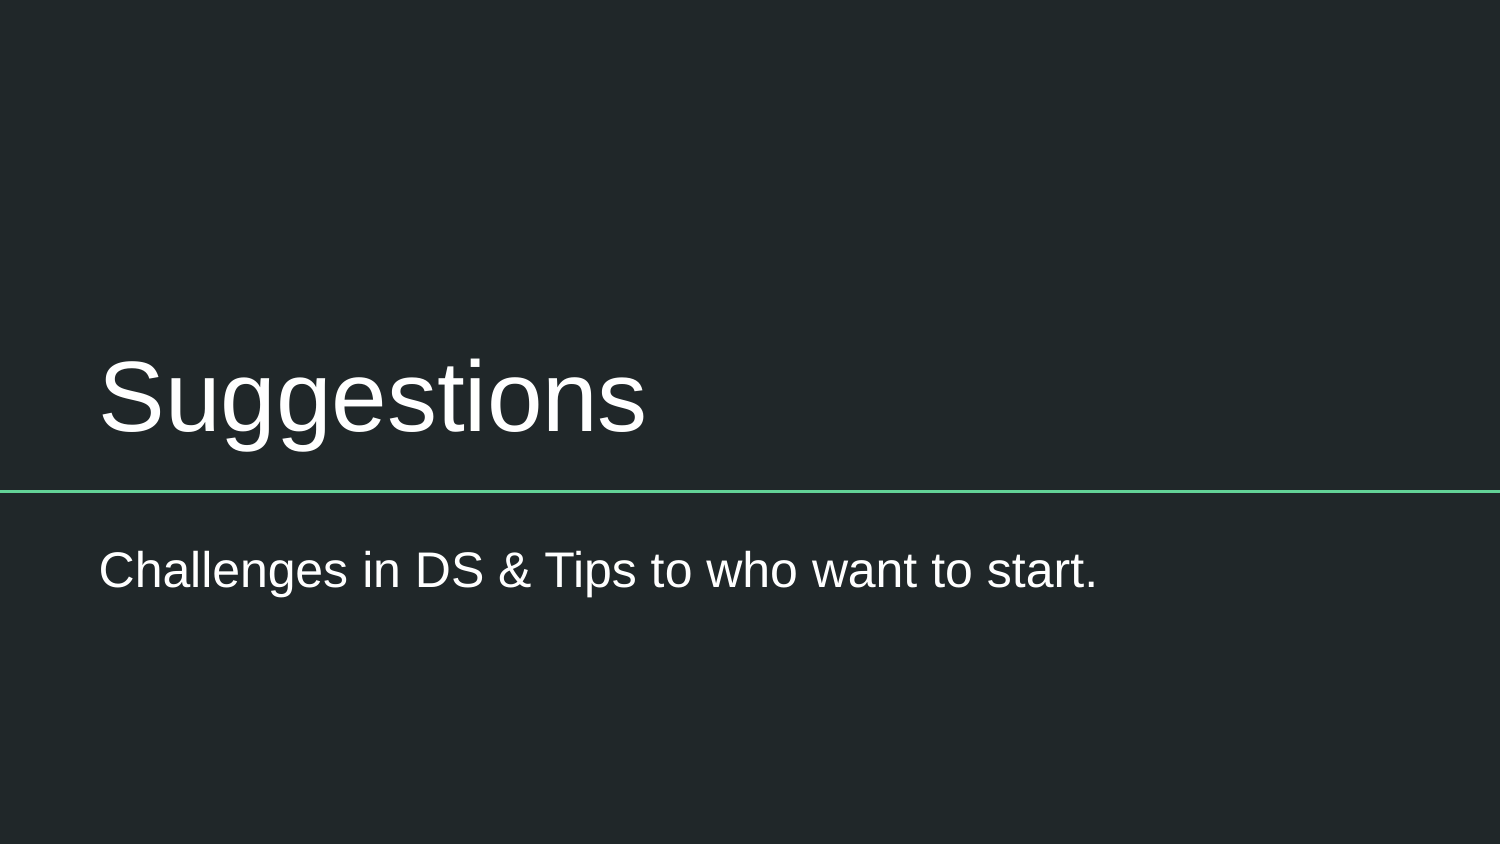

# Suggestions
Challenges in DS & Tips to who want to start.